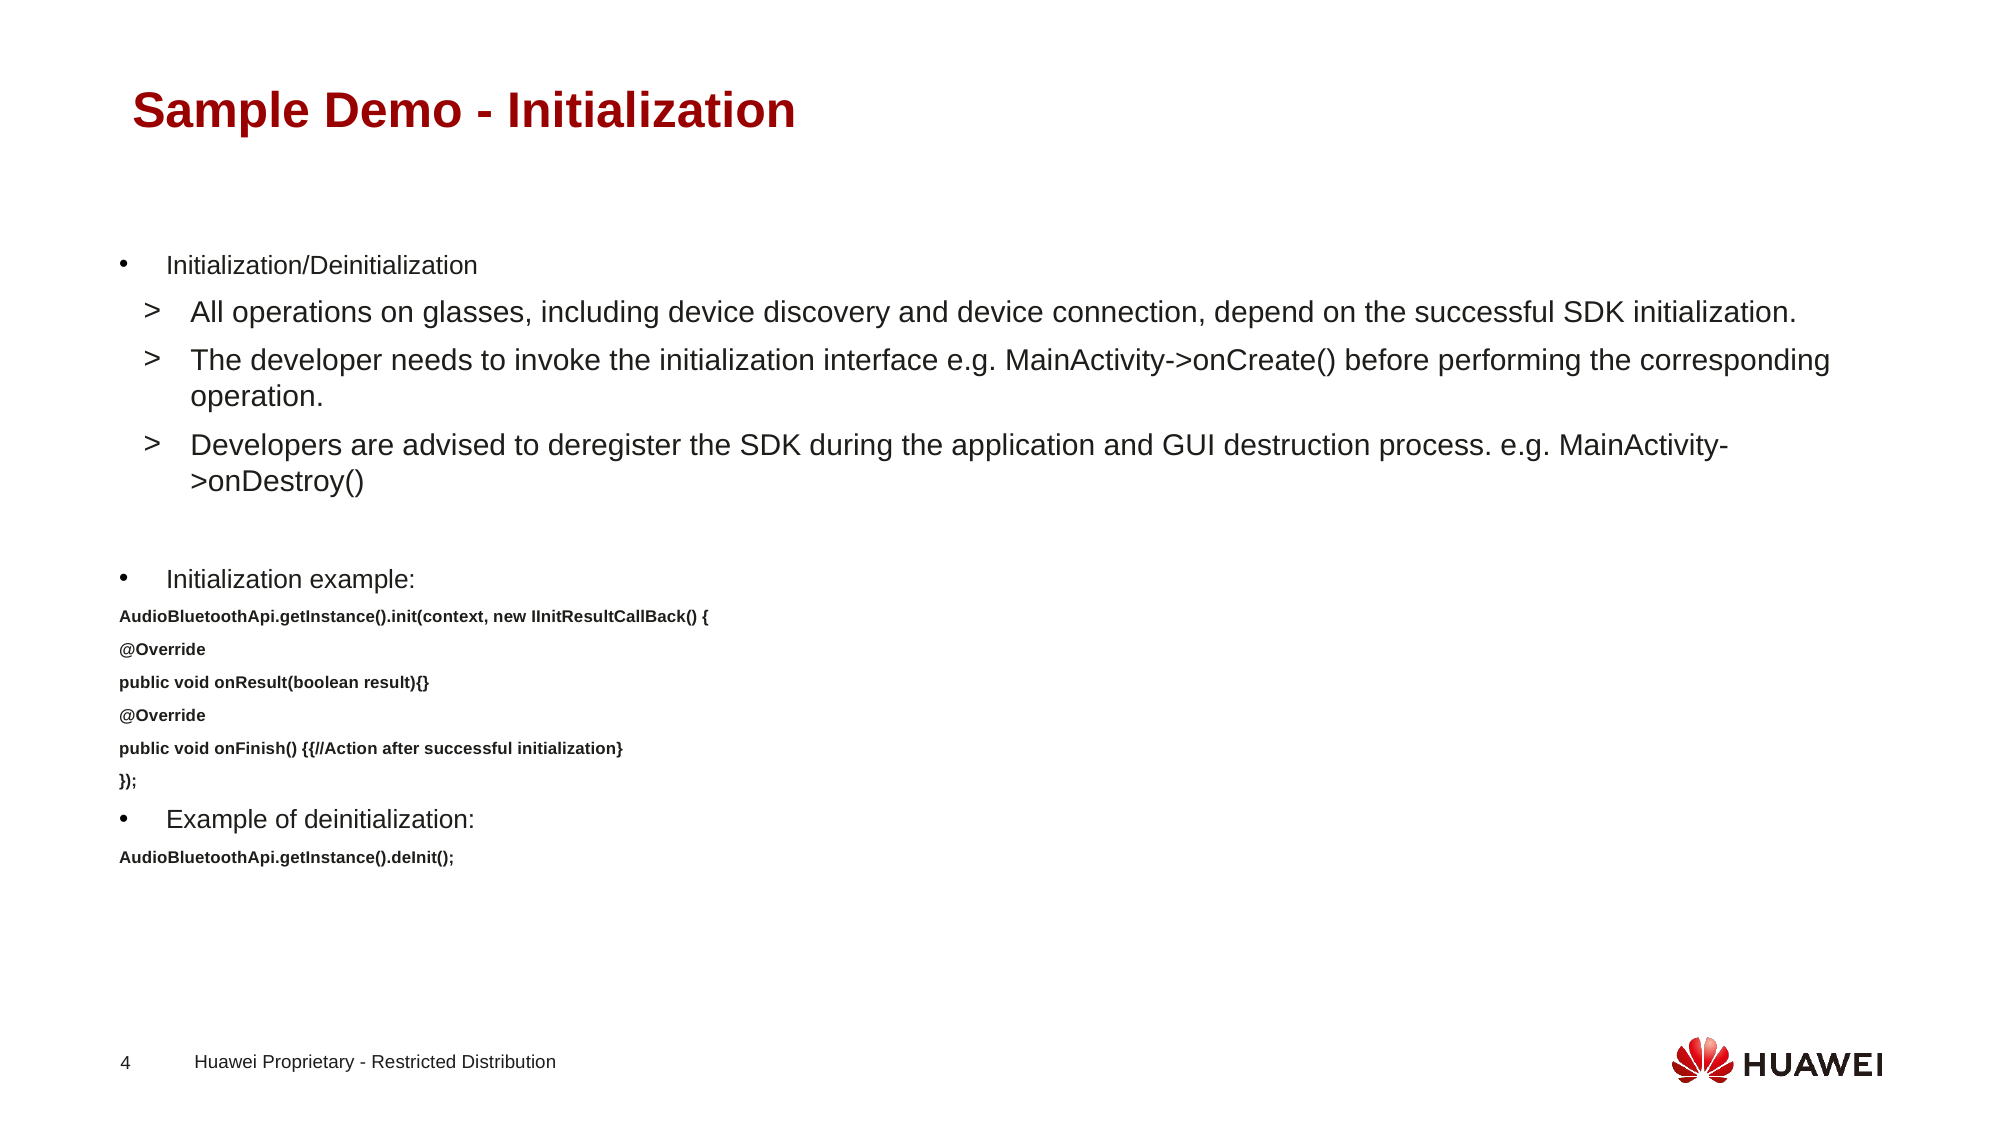

Sample Demo - Initialization
Initialization/Deinitialization
All operations on glasses, including device discovery and device connection, depend on the successful SDK initialization.
The developer needs to invoke the initialization interface e.g. MainActivity->onCreate() before performing the corresponding operation.
Developers are advised to deregister the SDK during the application and GUI destruction process. e.g. MainActivity->onDestroy()

Initialization example:
AudioBluetoothApi.getInstance().init(context, new IInitResultCallBack() {
@Override
public void onResult(boolean result){}
@Override
public void onFinish() {{//Action after successful initialization}
});
Example of deinitialization:
AudioBluetoothApi.getInstance().deInit();